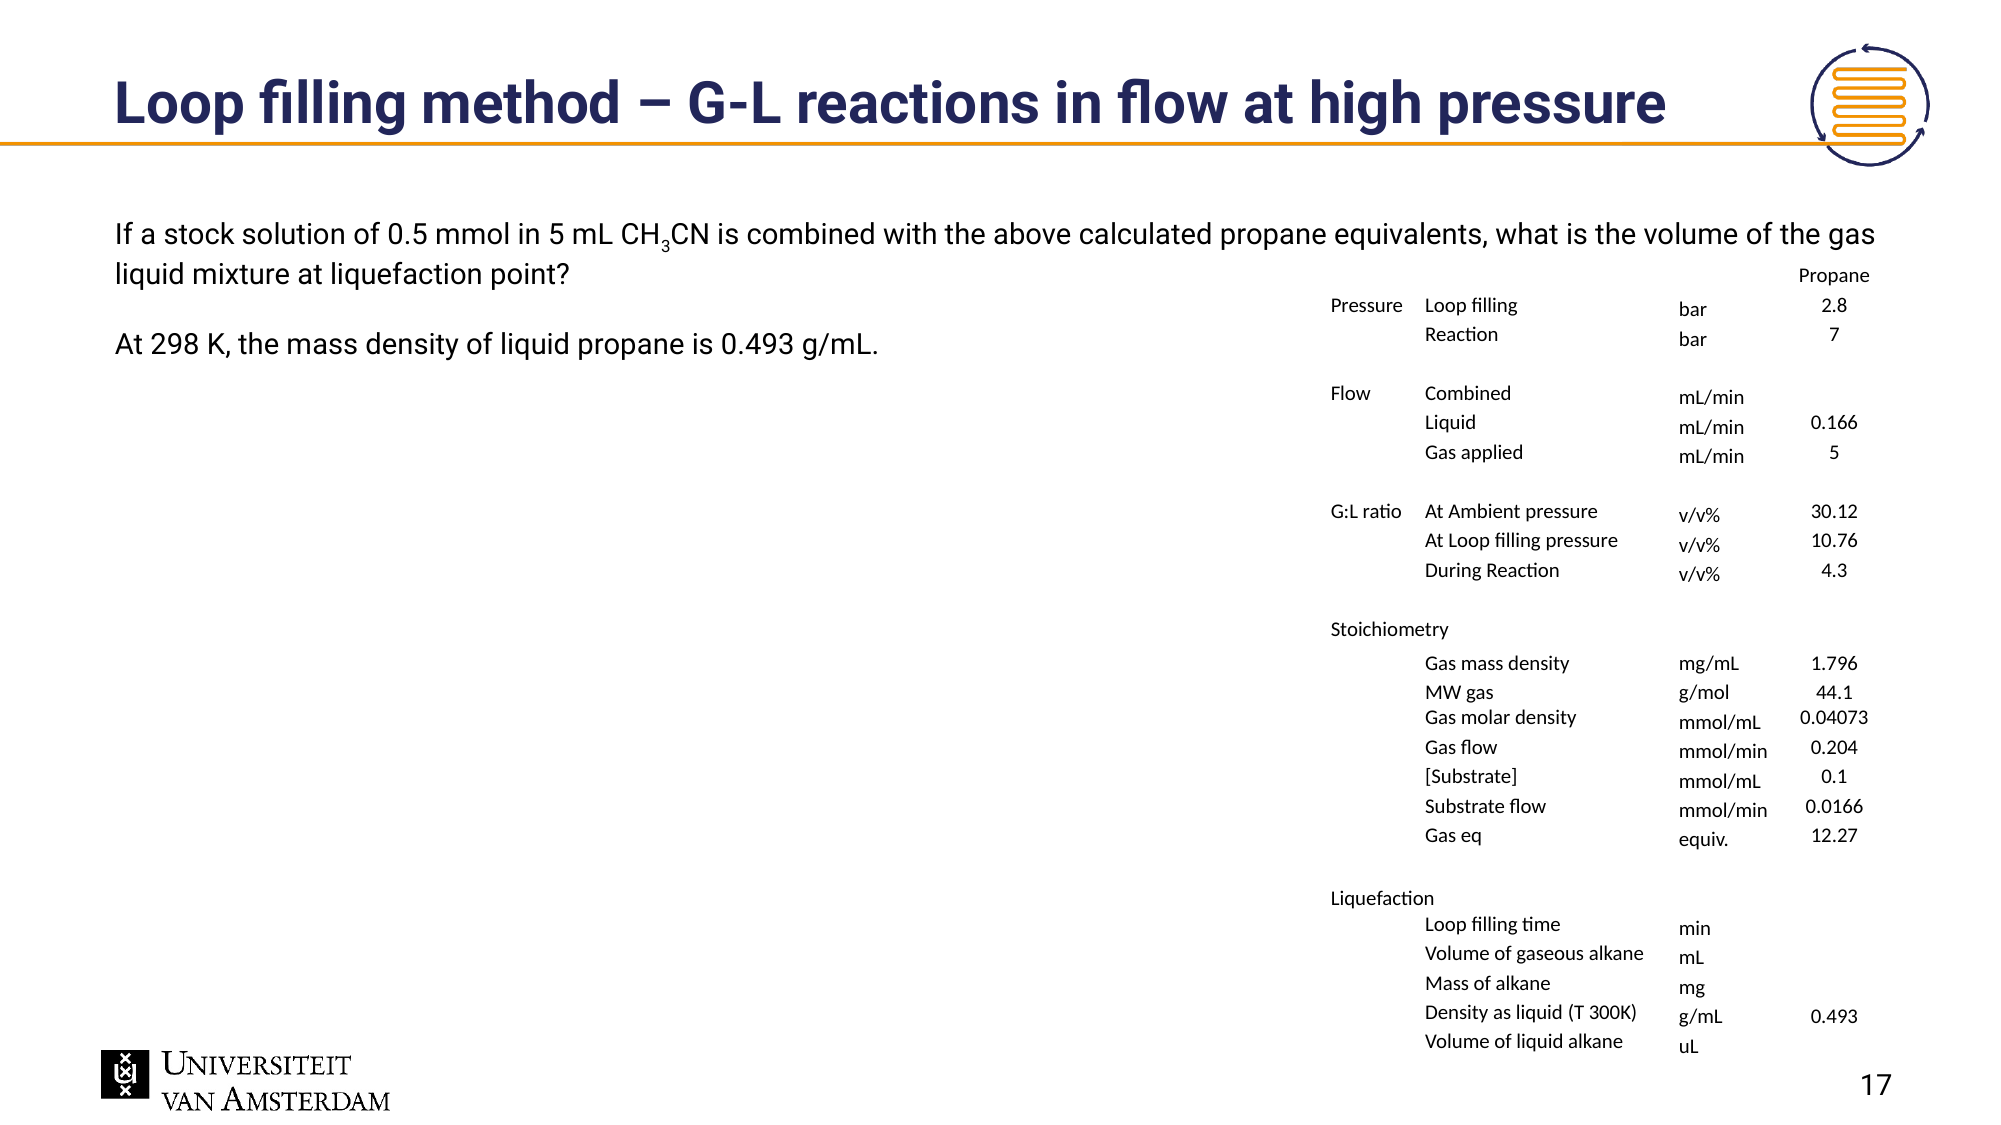

# Loop filling method – G-L reactions in flow at high pressure
If a stock solution of 0.5 mmol in 5 mL CH3CN is combined with the above calculated propane equivalents, what is the volume of the gas liquid mixture at liquefaction point?

At 298 K, the mass density of liquid propane is 0.493 g/mL.
|  |  |  | Propane |
| --- | --- | --- | --- |
| Pressure | Loop filling | bar | 2.8 |
|  | Reaction | bar | 7 |
|  |  |  |  |
| Flow | Combined | mL/min |  |
|  | Liquid | mL/min | 0.166 |
|  | Gas applied | mL/min | 5 |
|  |  |  |  |
| G:L ratio | At Ambient pressure | v/v% | 30.12 |
|  | At Loop filling pressure | v/v% | 10.76 |
|  | During Reaction | v/v% | 4.3 |
|  |  |  |  |
| Stoichiometry |  |  |  |
|  | Gas mass density | mg/mL | 1.796 |
|  | MW gas | g/mol | 44.1 |
|  | Gas molar density | mmol/mL | 0.04073 |
|  | Gas flow | mmol/min | 0.204 |
|  | [Substrate] | mmol/mL | 0.1 |
|  | Substrate flow | mmol/min | 0.0166 |
|  | Gas eq | equiv. | 12.27 |
|  |  |  |  |
| Liquefaction |  |  |  |
|  | Loop filling time | min |  |
|  | Volume of gaseous alkane | mL |  |
|  | Mass of alkane | mg |  |
|  | Density as liquid (T 300K) | g/mL | 0.493 |
|  | Volume of liquid alkane | uL |  |
17